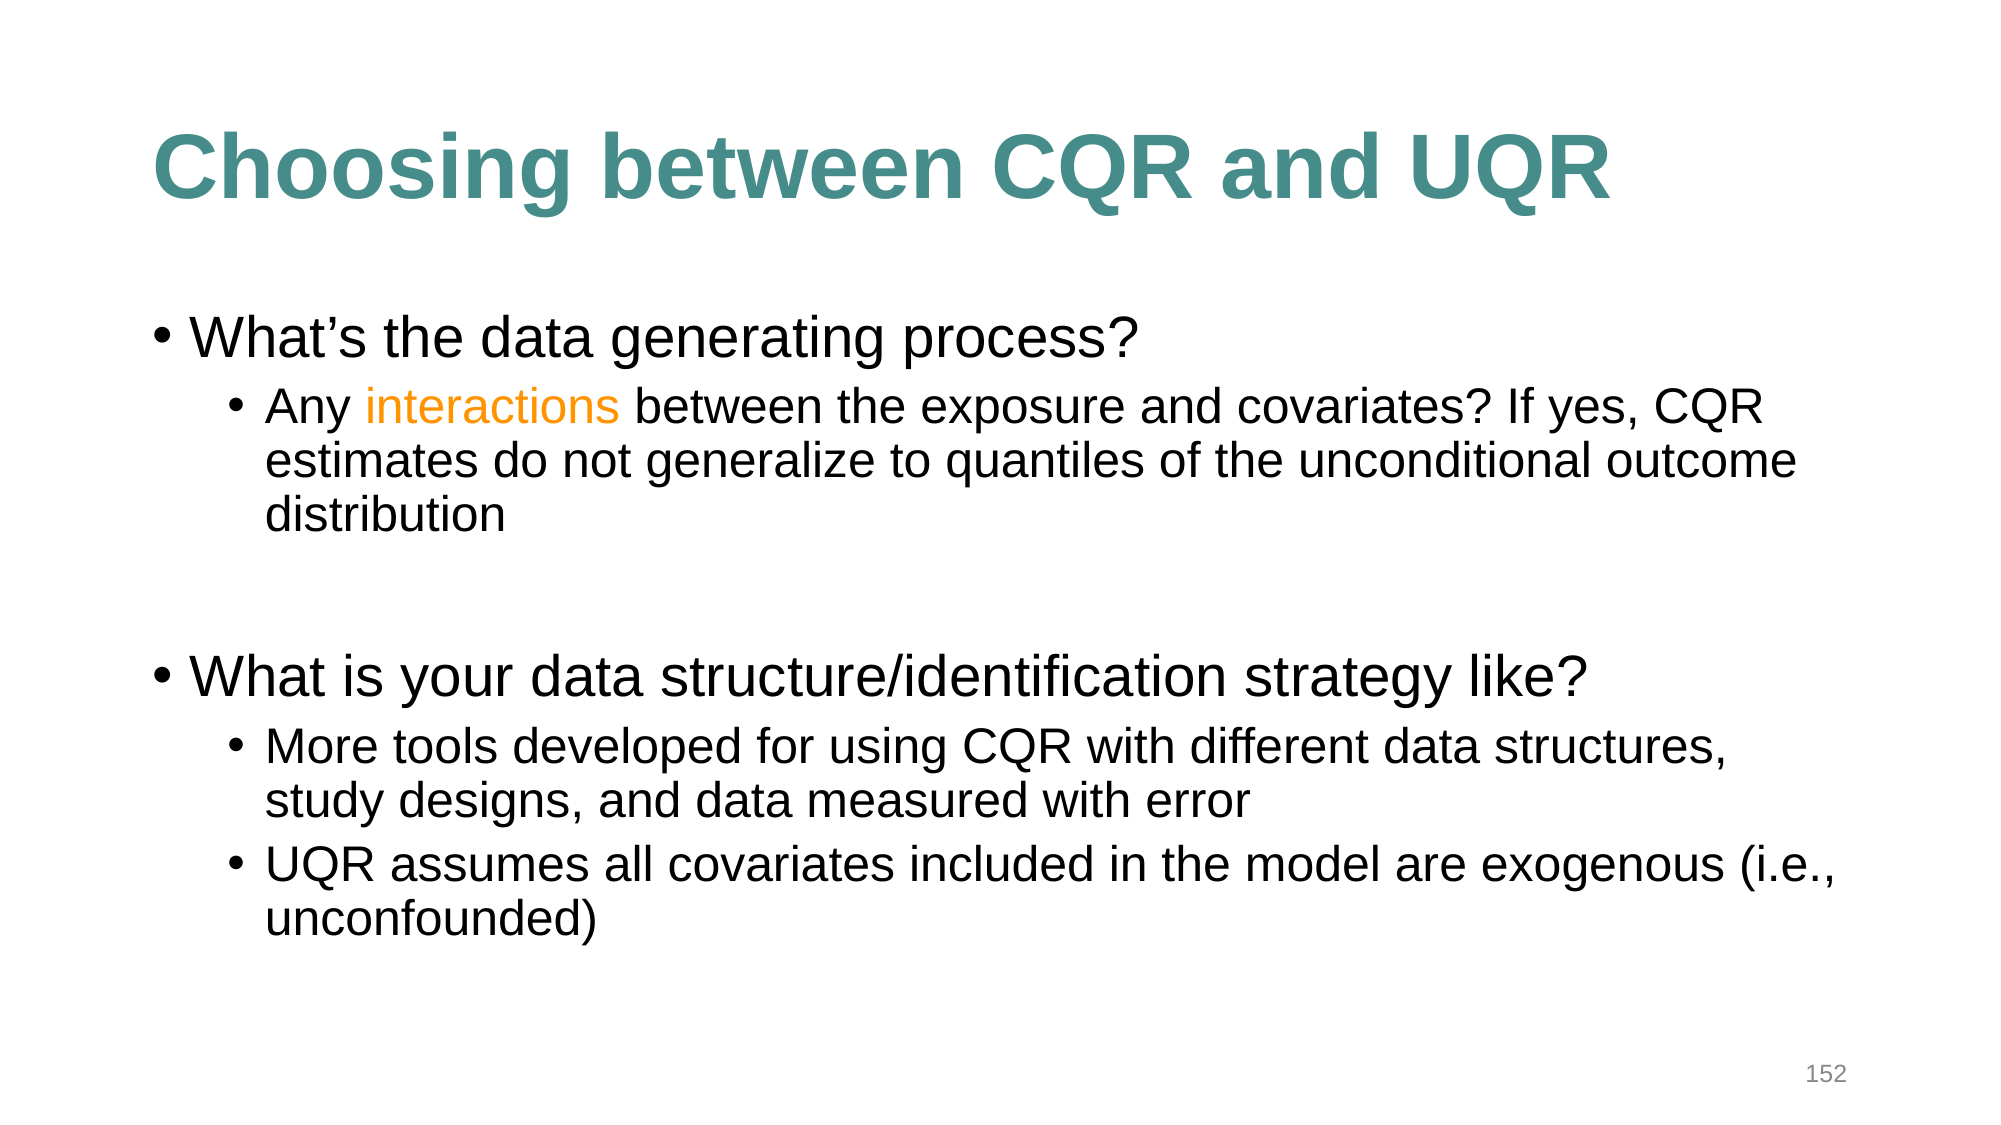

# Choosing between CQR and UQR
What’s the data generating process?
Any interactions between the exposure and covariates? If yes, CQR estimates do not generalize to quantiles of the unconditional outcome distribution

What is your data structure/identification strategy like?
More tools developed for using CQR with different data structures, study designs, and data measured with error
UQR assumes all covariates included in the model are exogenous (i.e., unconfounded)
152